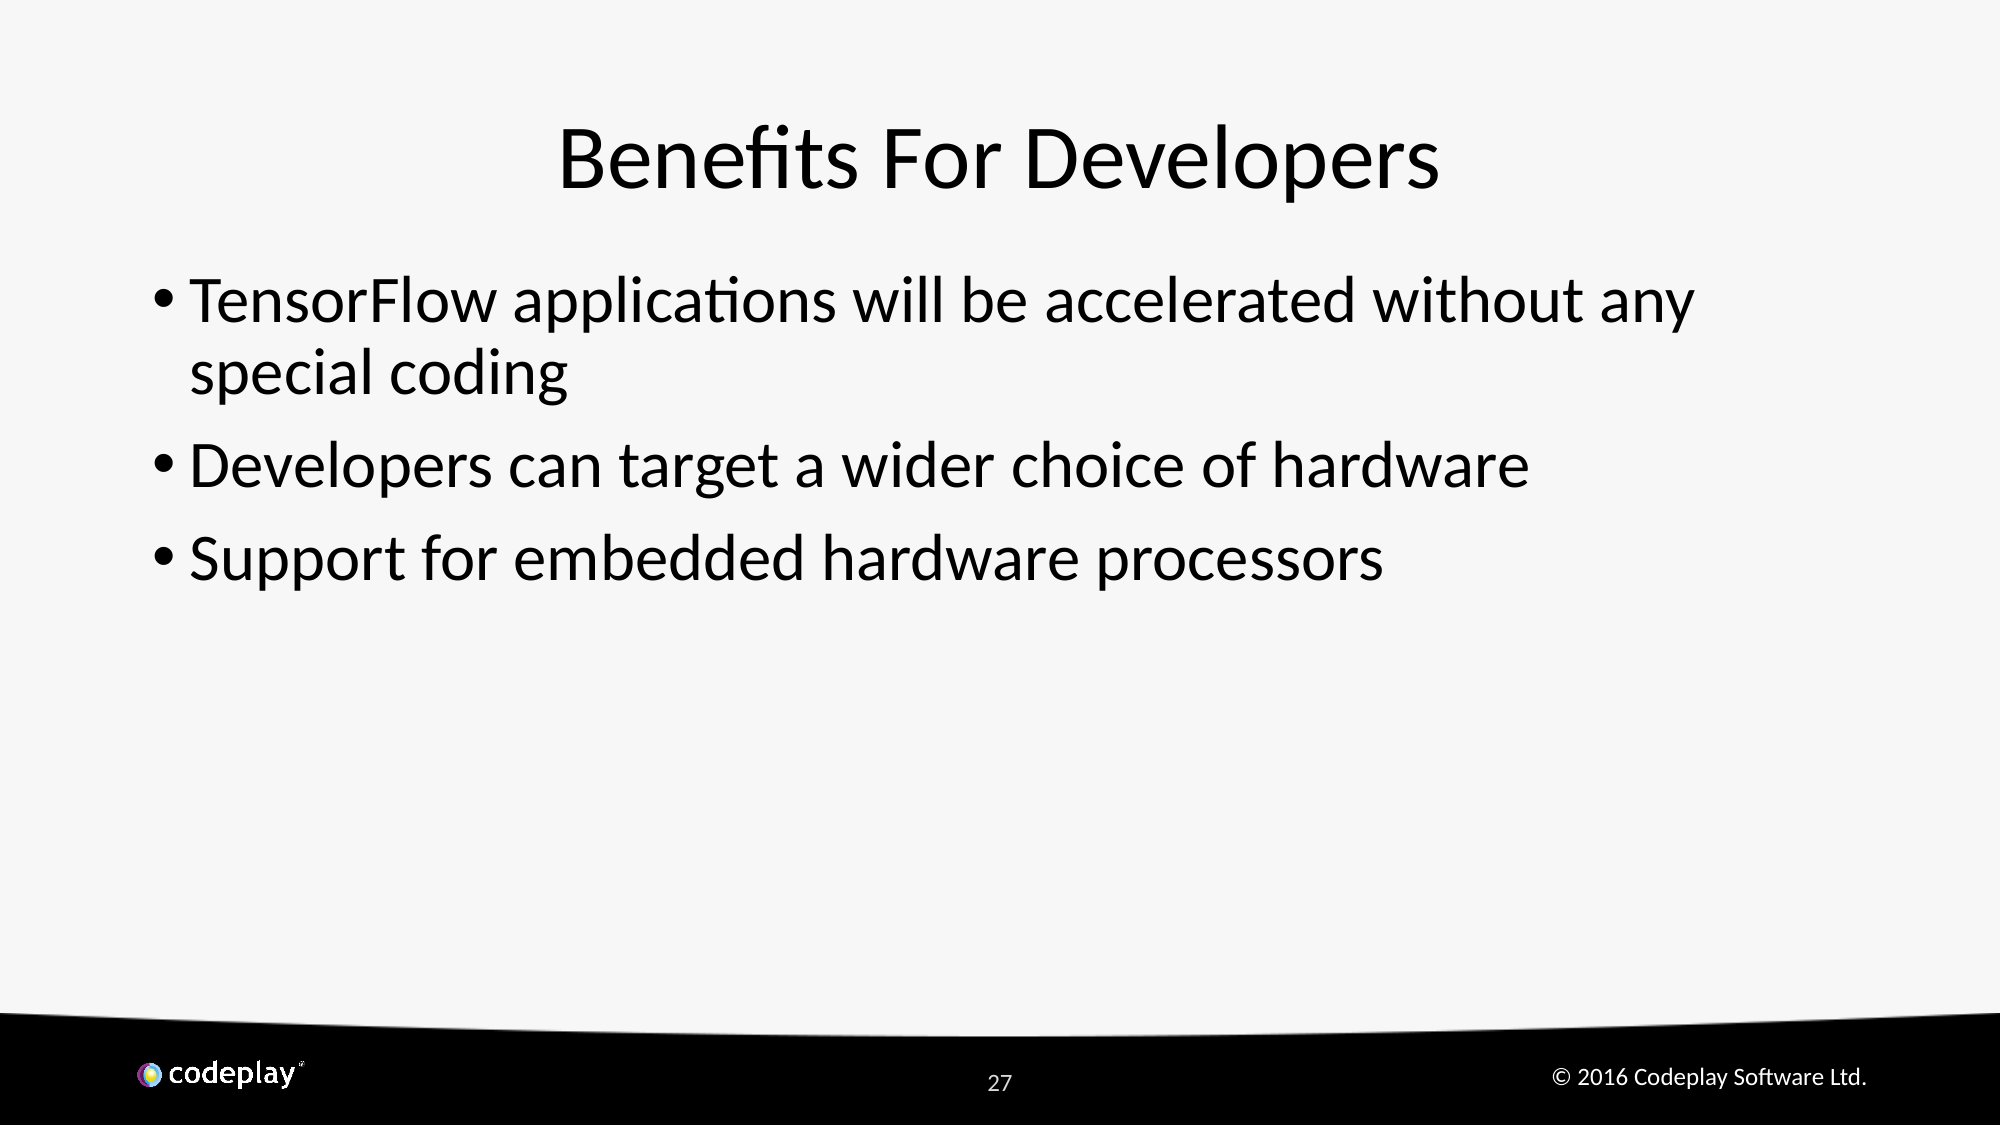

# Benefits For Developers
TensorFlow applications will be accelerated without any special coding
Developers can target a wider choice of hardware
Support for embedded hardware processors